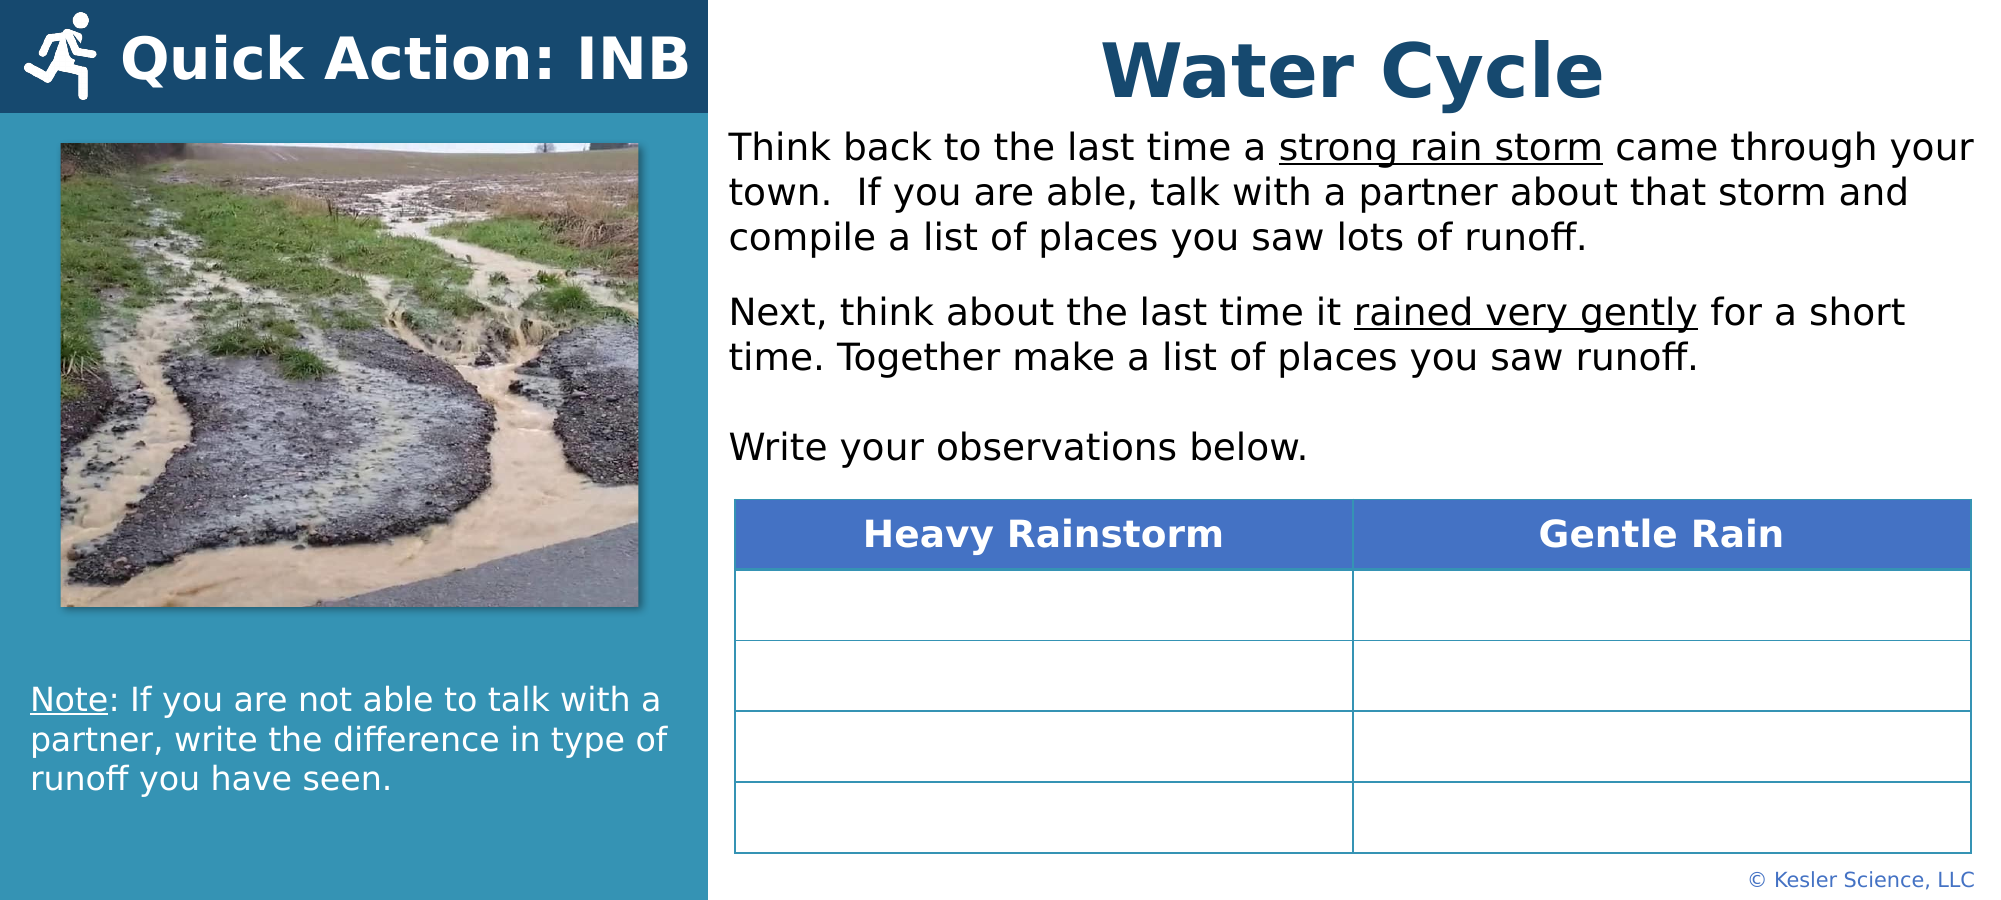

| Heavy Rainstorm | Gentle Rain |
| --- | --- |
|  |  |
|  |  |
|  |  |
|  |  |